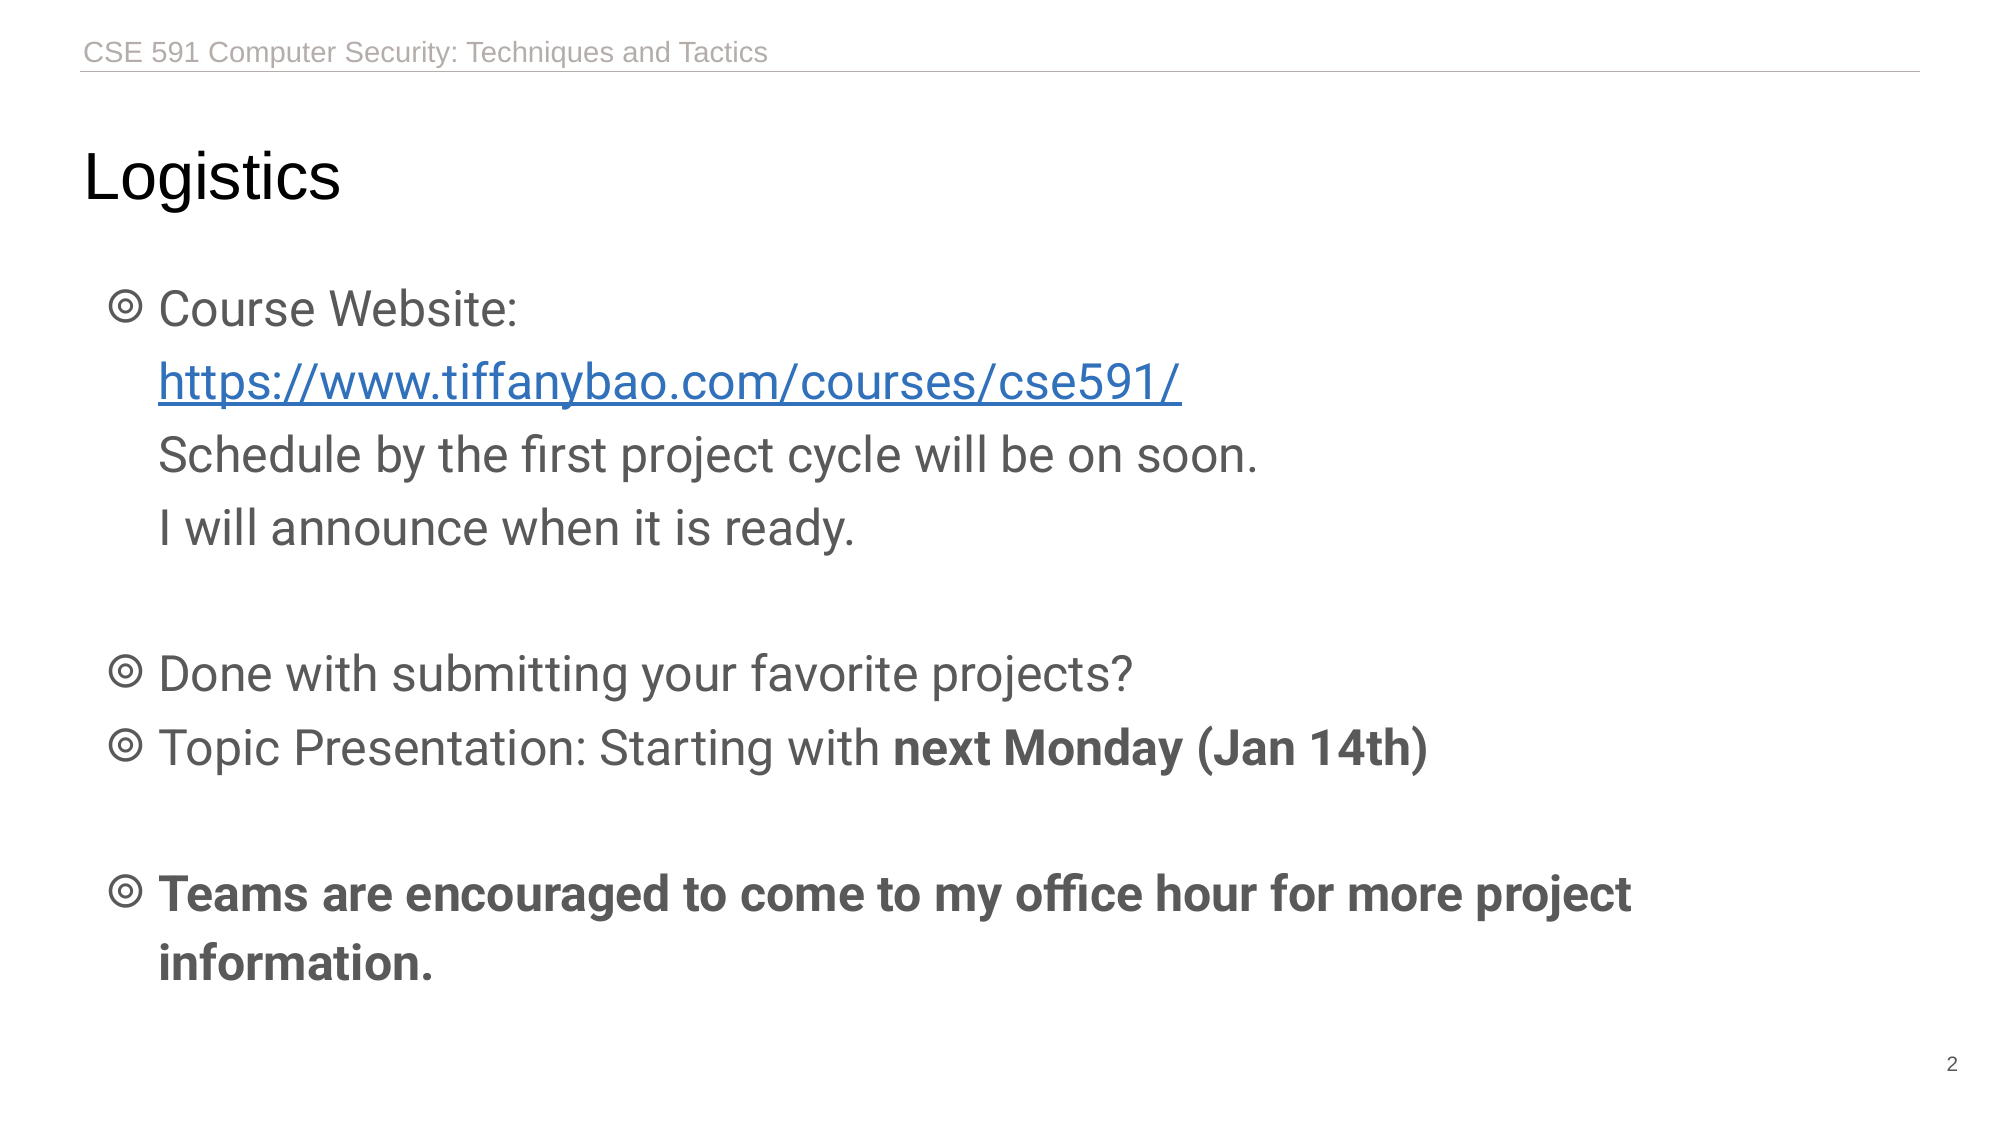

# Logistics
Course Website:
     https://www.tiffanybao.com/courses/cse591/
     Schedule by the first project cycle will be on soon.
     I will announce when it is ready.

Done with submitting your favorite projects?
Topic Presentation: Starting with next Monday (Jan 14th)

Teams are encouraged to come to my office hour for more project information.
2